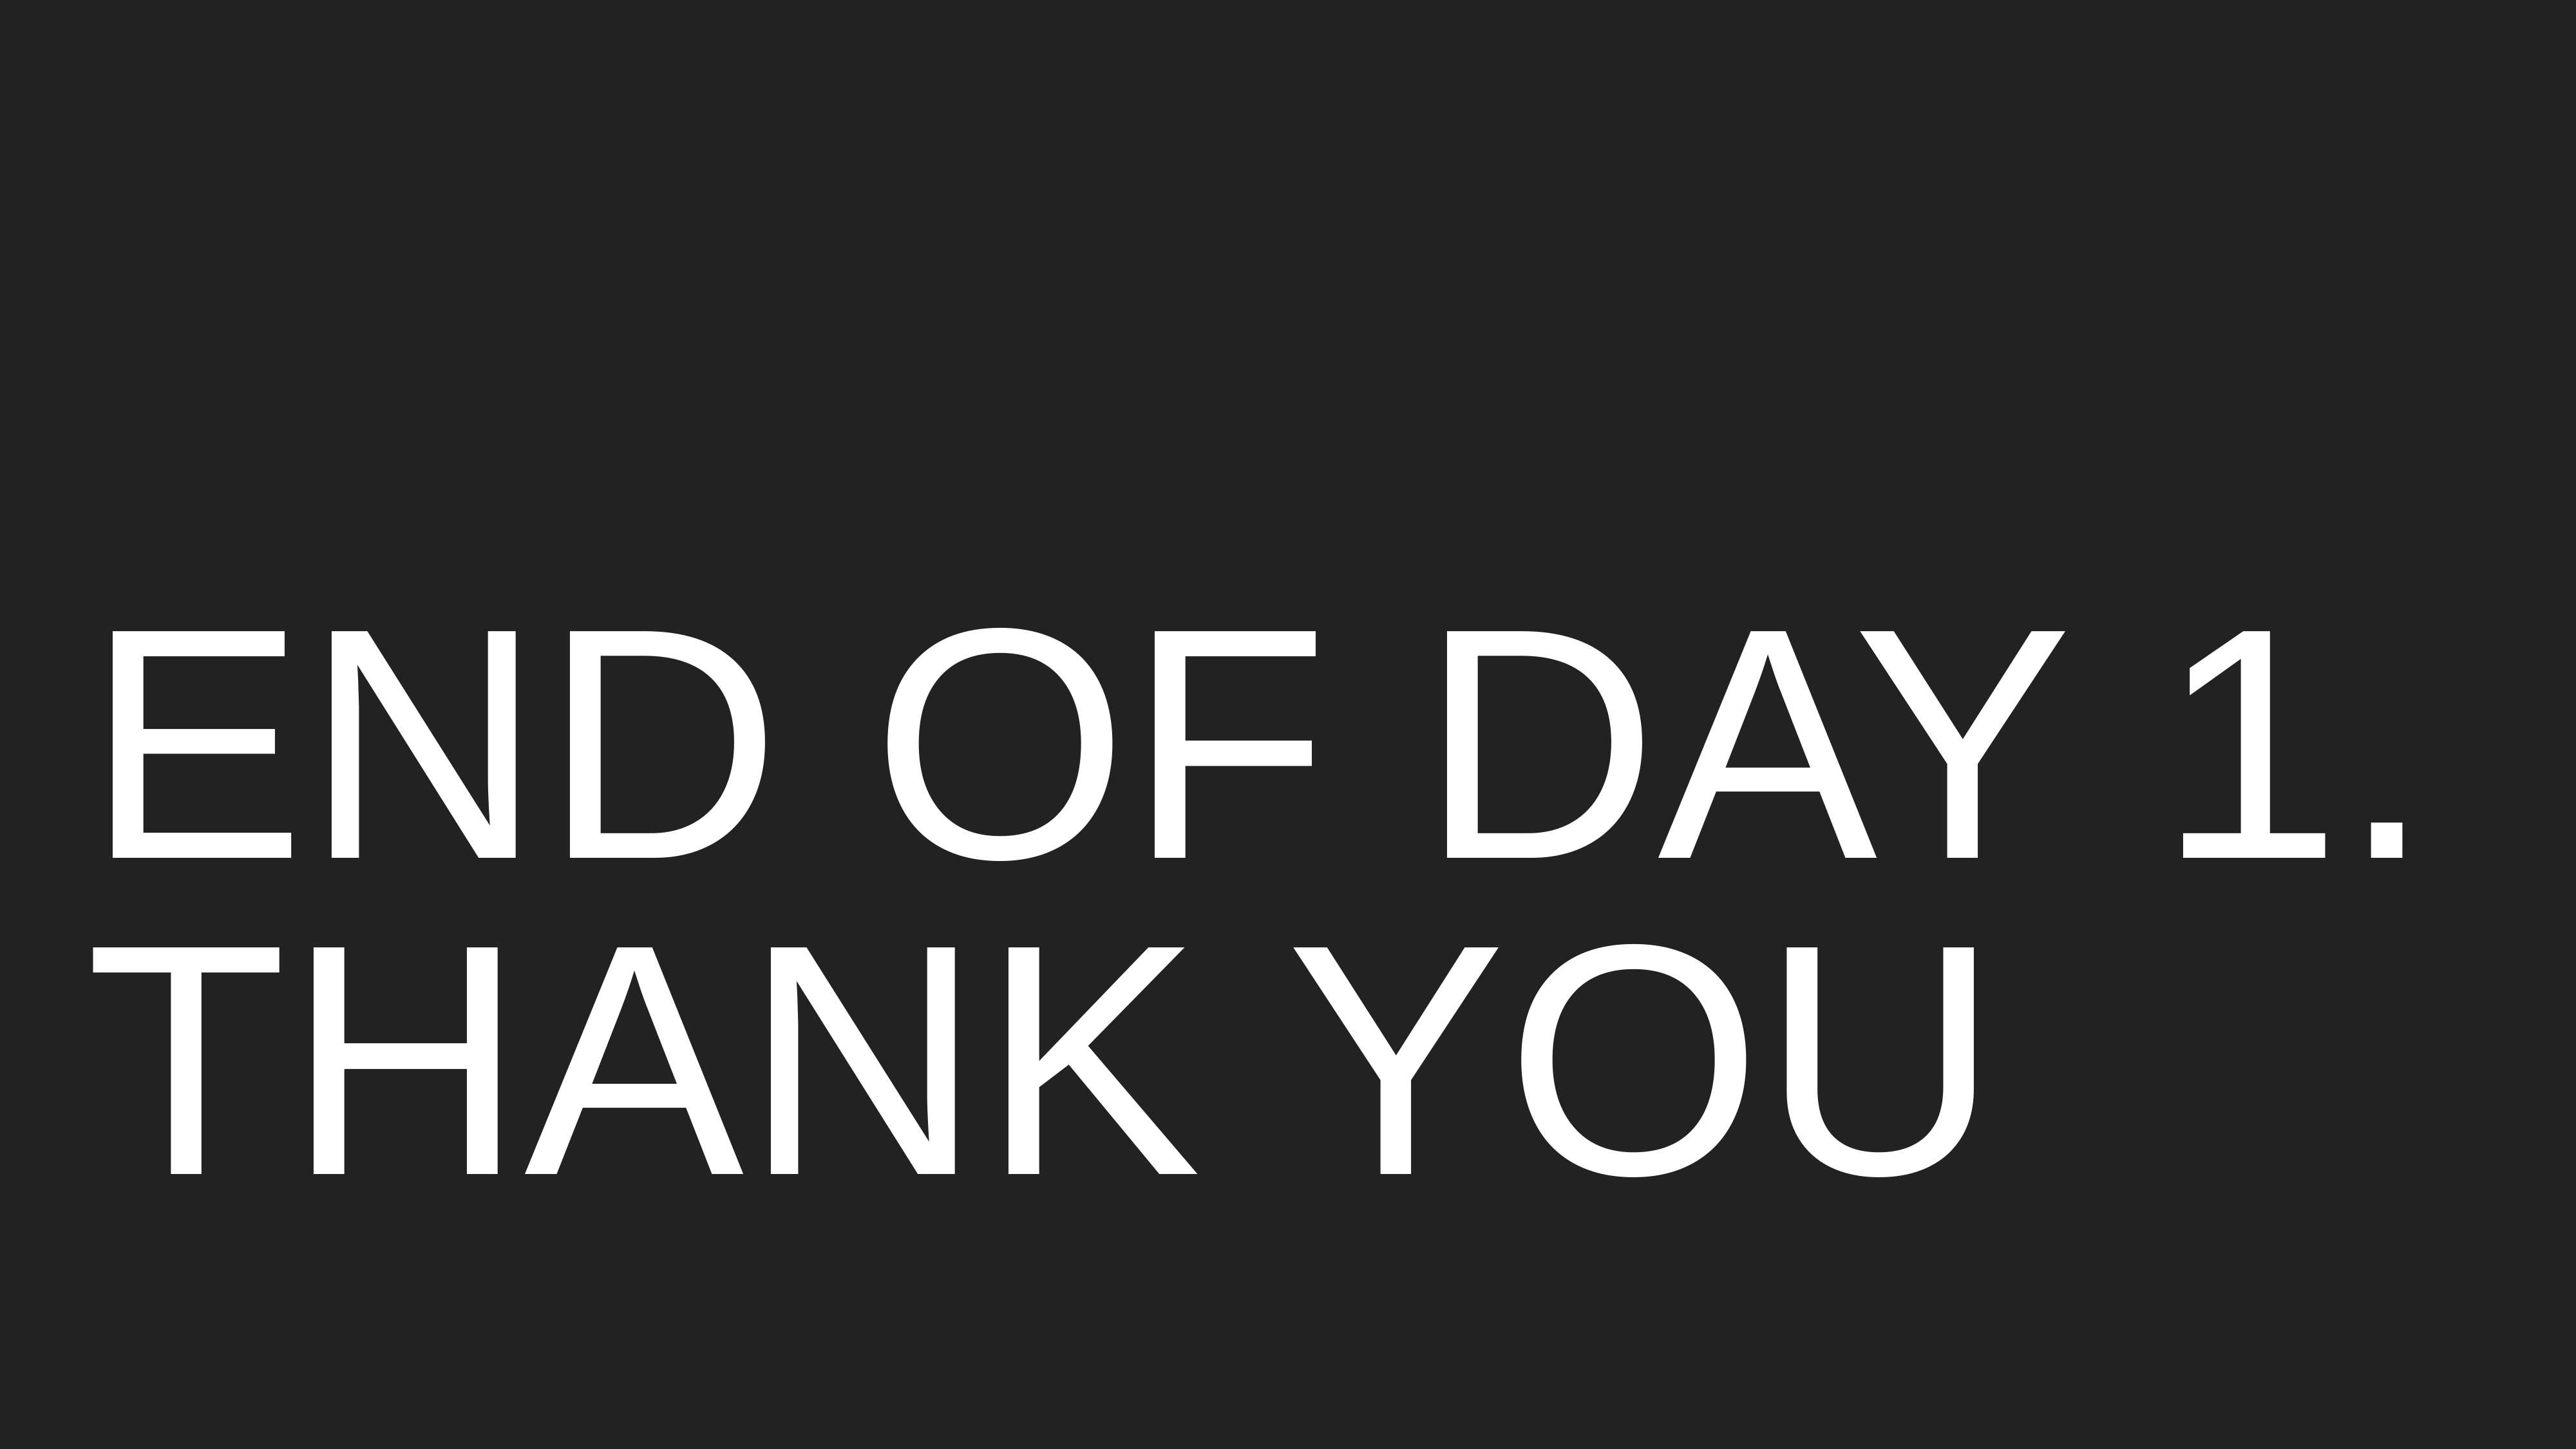

# End of day 1.
Thank you